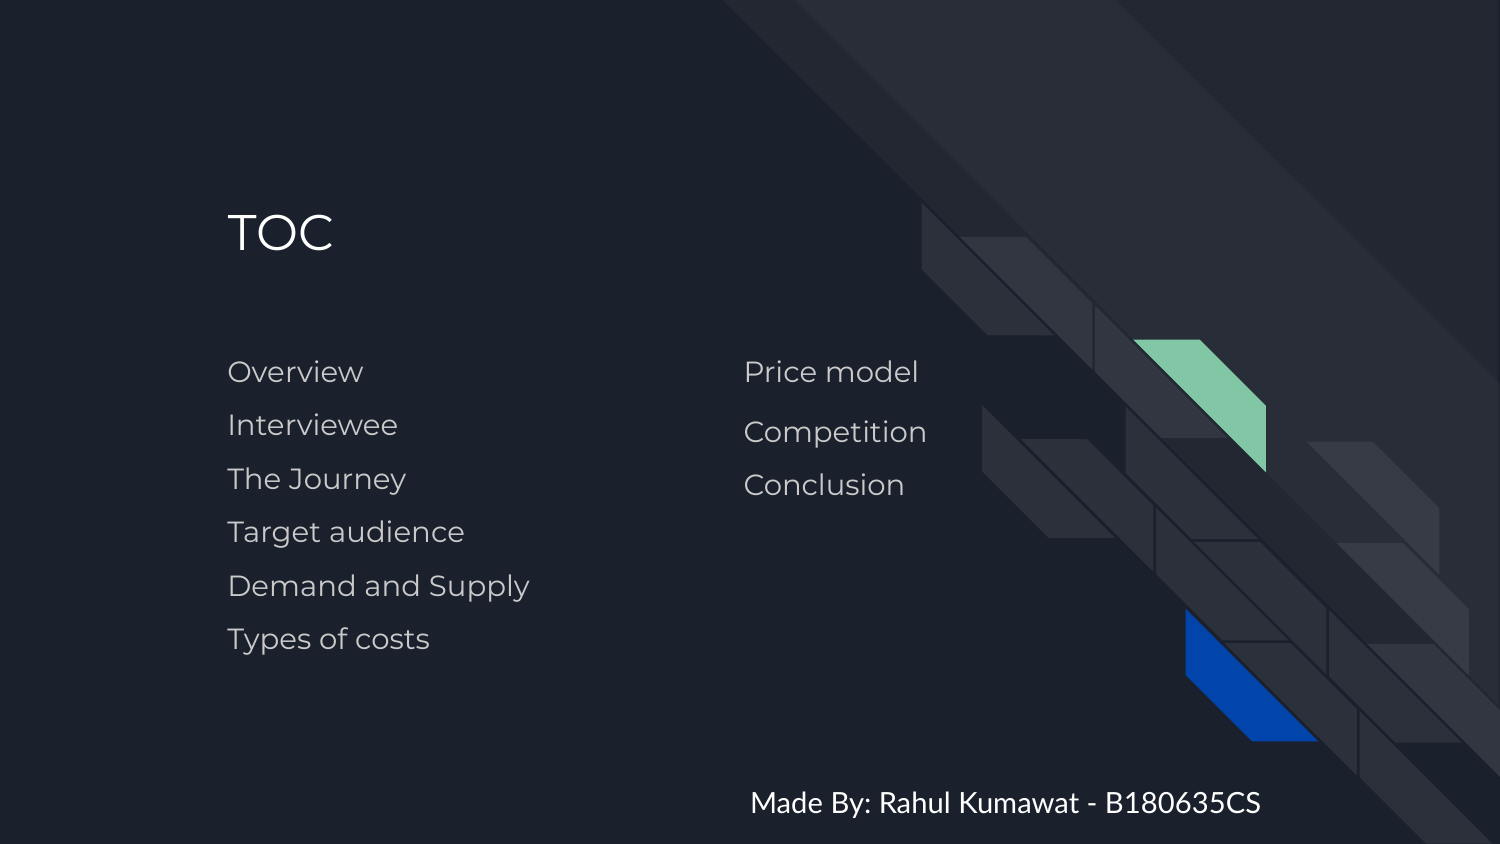

# TOC
Overview
Price model
Interviewee
Competition
The Journey
Conclusion

Target audience
Demand and Supply
Types of costs
Made By: Rahul Kumawat - B180635CS